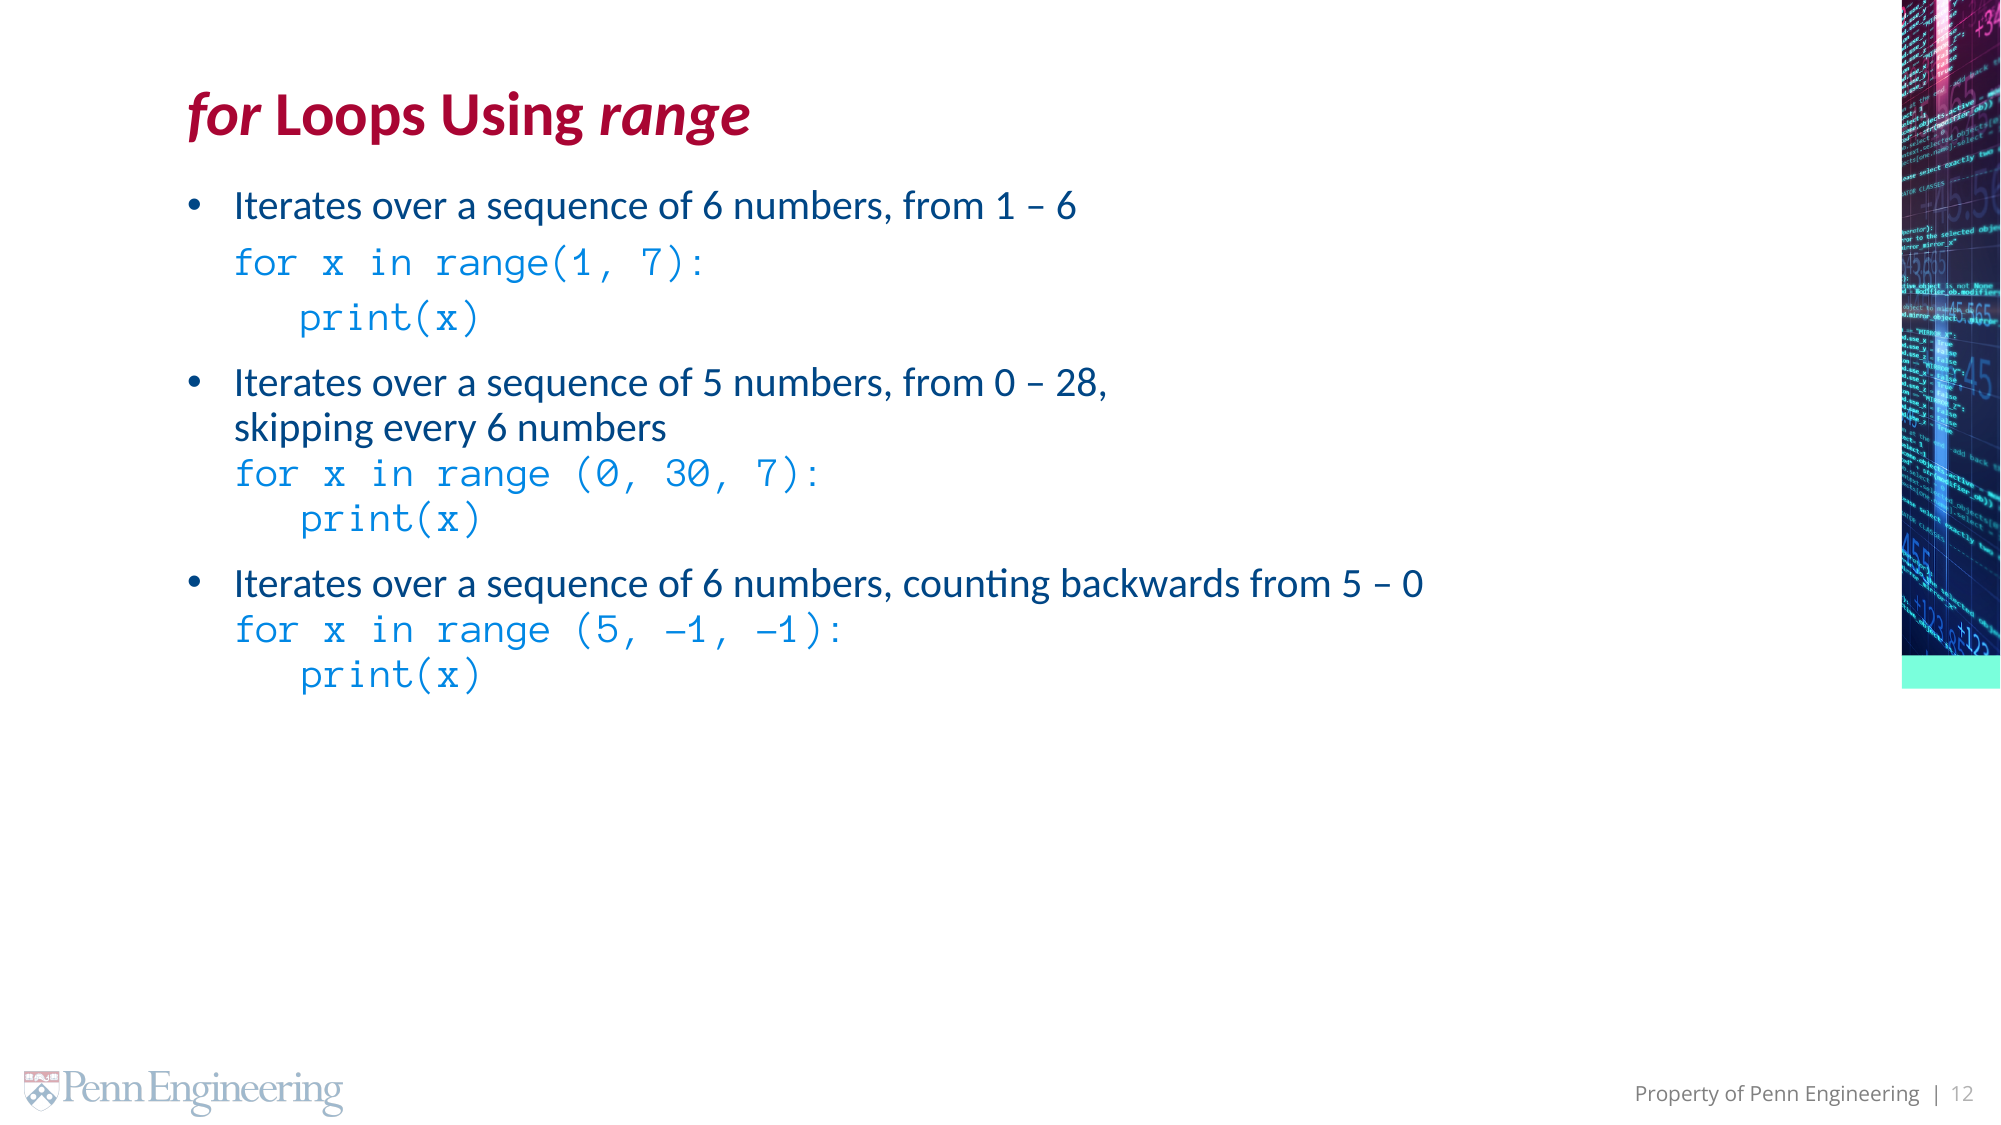

# for Loops Using range
Iterates over a sequence of 6 numbers, from 1 – 6
  for x in range(1, 7):
     print(x)
Iterates over a sequence of 5 numbers, from 0 – 28,
skipping every 6 numbers
for x in range (0, 30, 7):
   print(x)
Iterates over a sequence of 6 numbers, counting backwards from 5 – 0
for x in range (5, -1, -1):
   print(x)
12